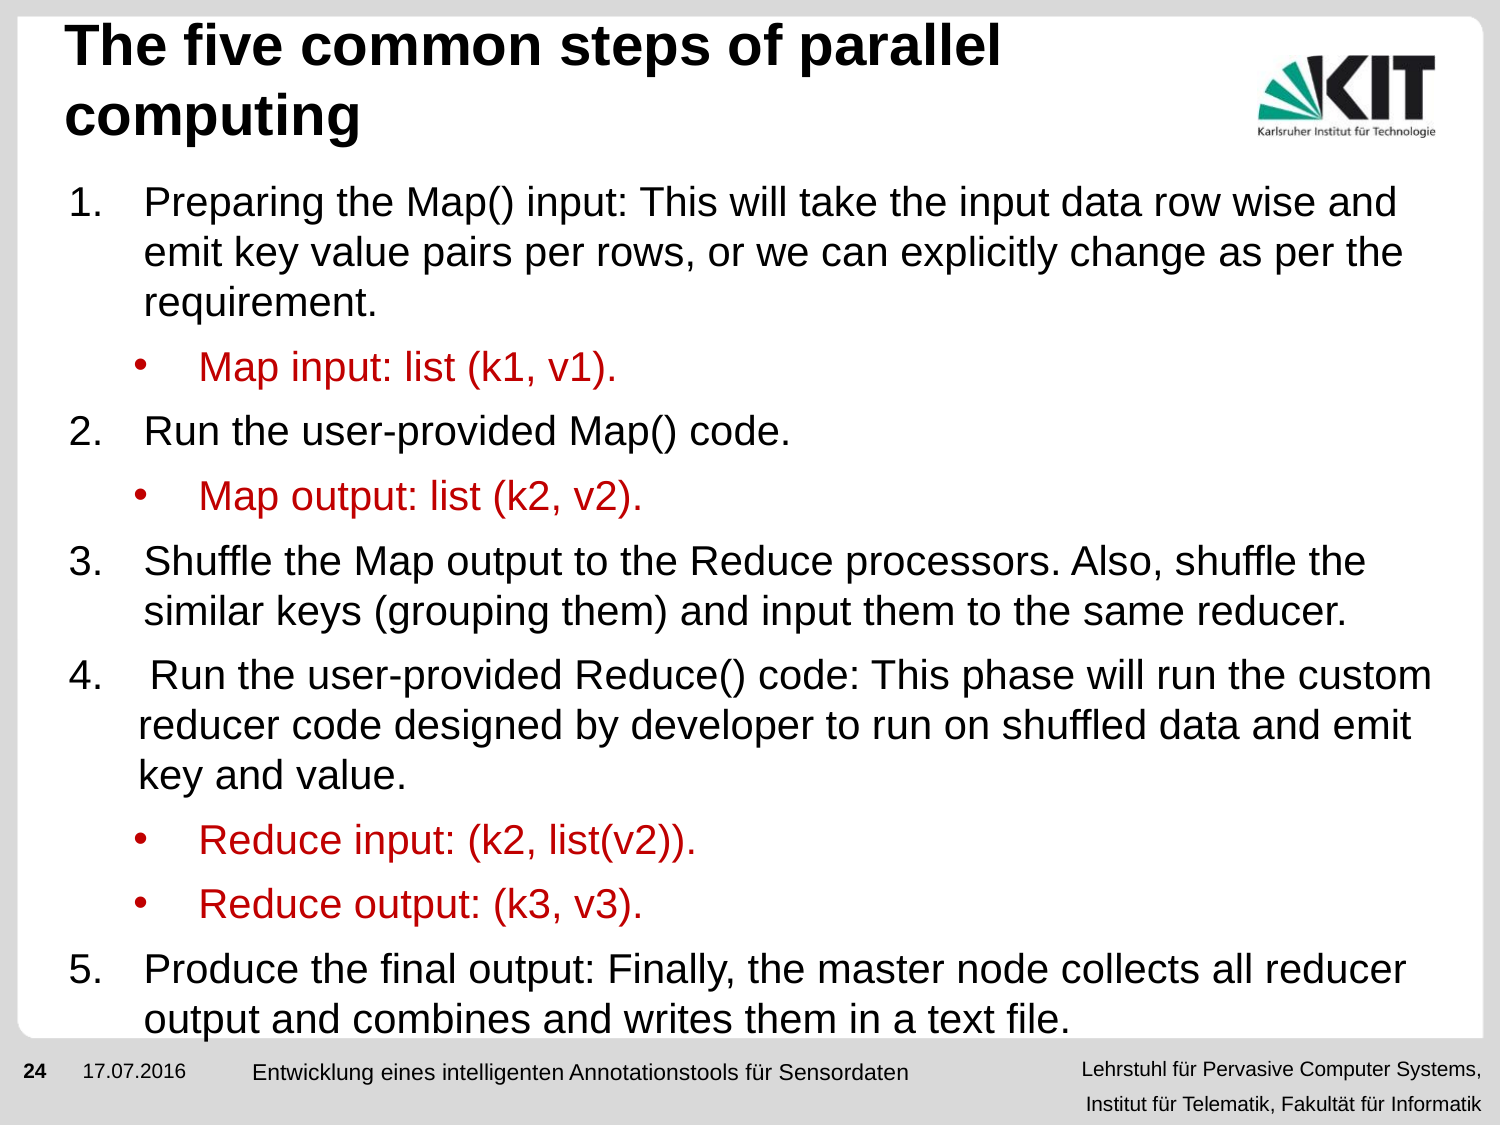

# The five common steps of parallel computing
Preparing the Map() input: This will take the input data row wise and emit key value pairs per rows, or we can explicitly change as per the requirement.
Map input: list (k1, v1).
Run the user-provided Map() code.
Map output: list (k2, v2).
Shuffle the Map output to the Reduce processors. Also, shuffle the similar keys (grouping them) and input them to the same reducer.
 Run the user-provided Reduce() code: This phase will run the custom reducer code designed by developer to run on shuffled data and emit key and value.
Reduce input: (k2, list(v2)).
Reduce output: (k3, v3).
Produce the final output: Finally, the master node collects all reducer output and combines and writes them in a text file.
Entwicklung eines intelligenten Annotationstools für Sensordaten